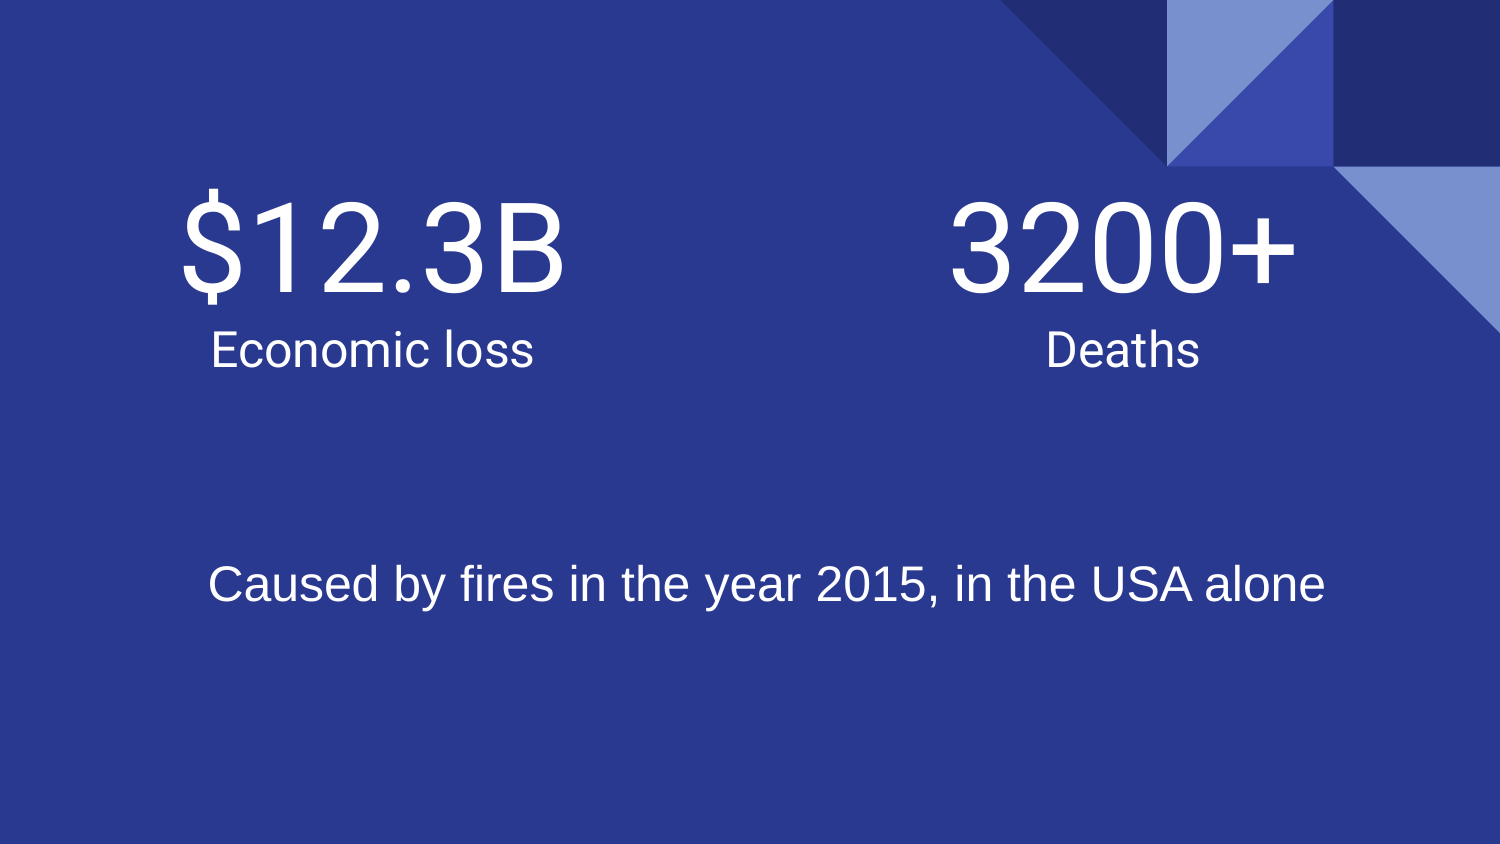

3200+
Deaths
# $12.3B Economic loss
Caused by fires in the year 2015, in the USA alone